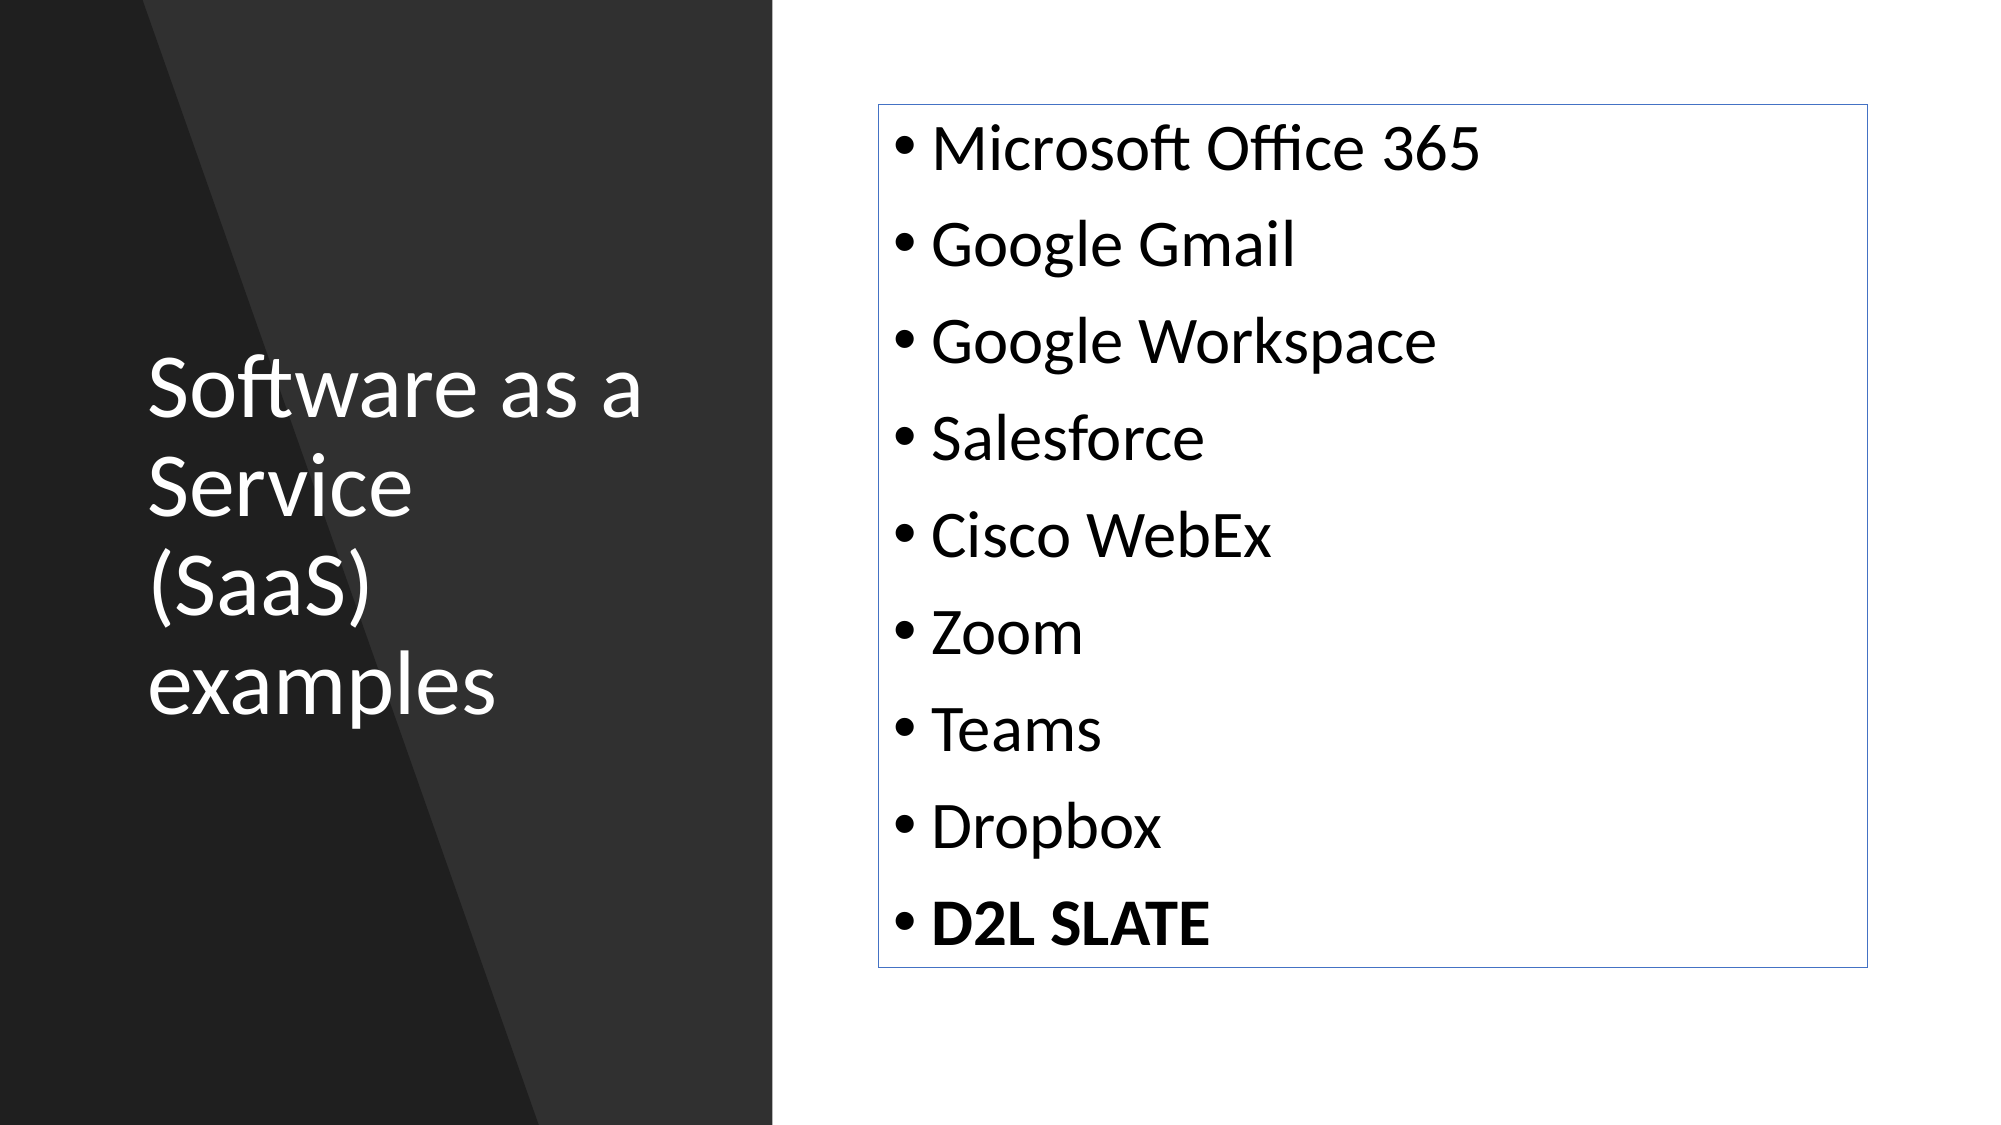

# Software as a Service (SaaS) examples
Microsoft Office 365
Google Gmail
Google Workspace
Salesforce
Cisco WebEx
Zoom
Teams
Dropbox
D2L SLATE